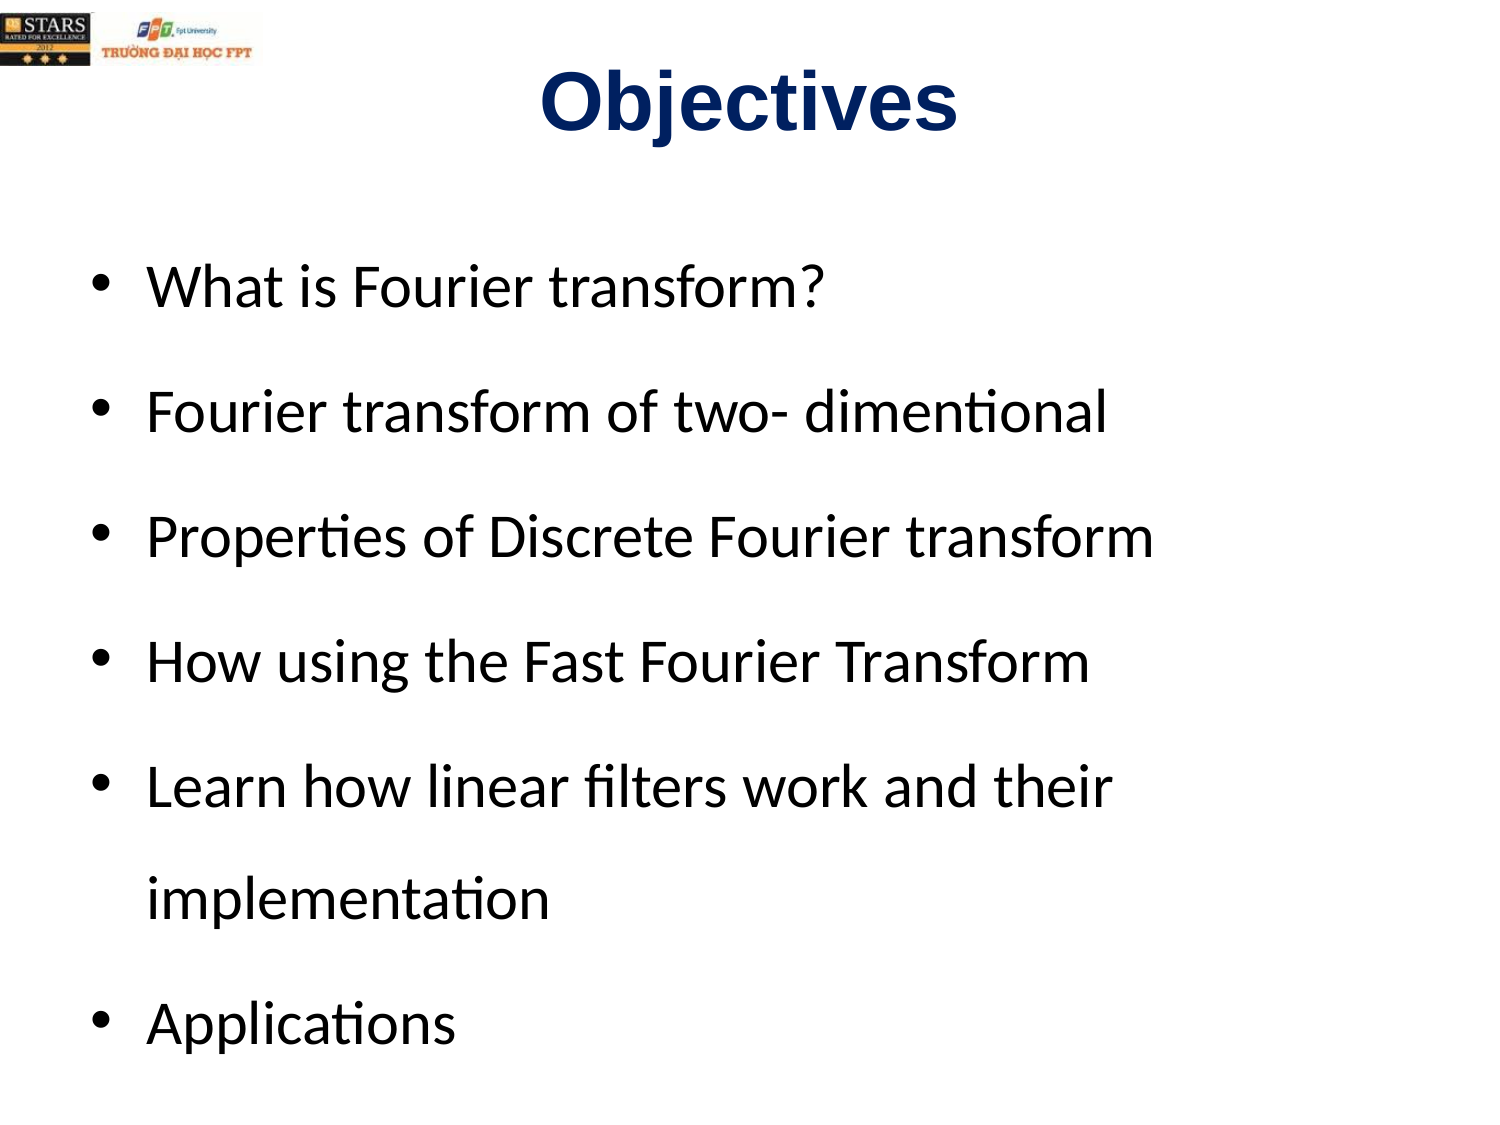

# Objectives
What is Fourier transform?
Fourier transform of two- dimentional
Properties of Discrete Fourier transform
How using the Fast Fourier Transform
Learn how linear filters work and their implementation
Applications